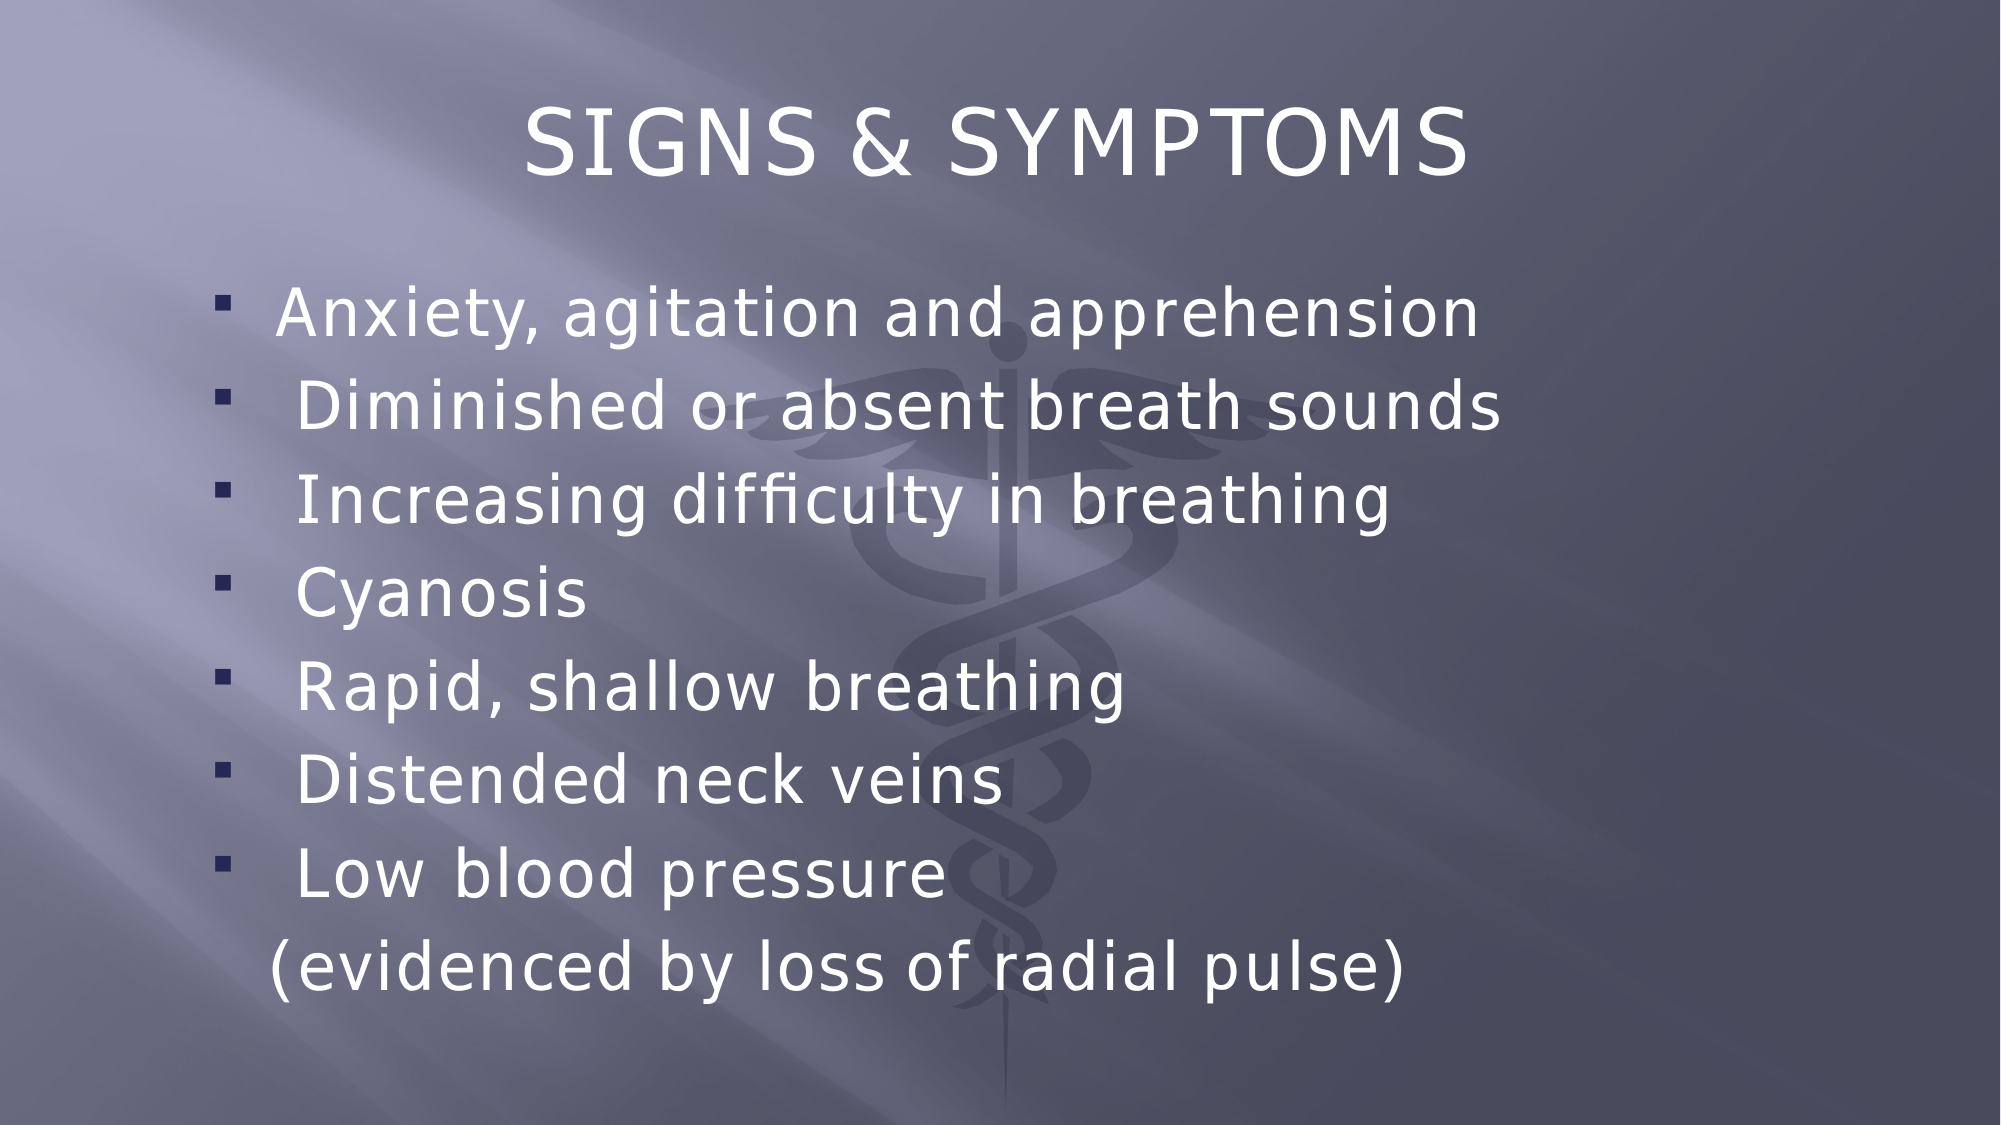

# SIGNS & SYMPTOMS
 Anxiety, agitation and apprehension
  Diminished or absent breath sounds
  Increasing difficulty in breathing
  Cyanosis
  Rapid, shallow breathing
  Distended neck veins
  Low blood pressure
   (evidenced by loss of radial pulse)